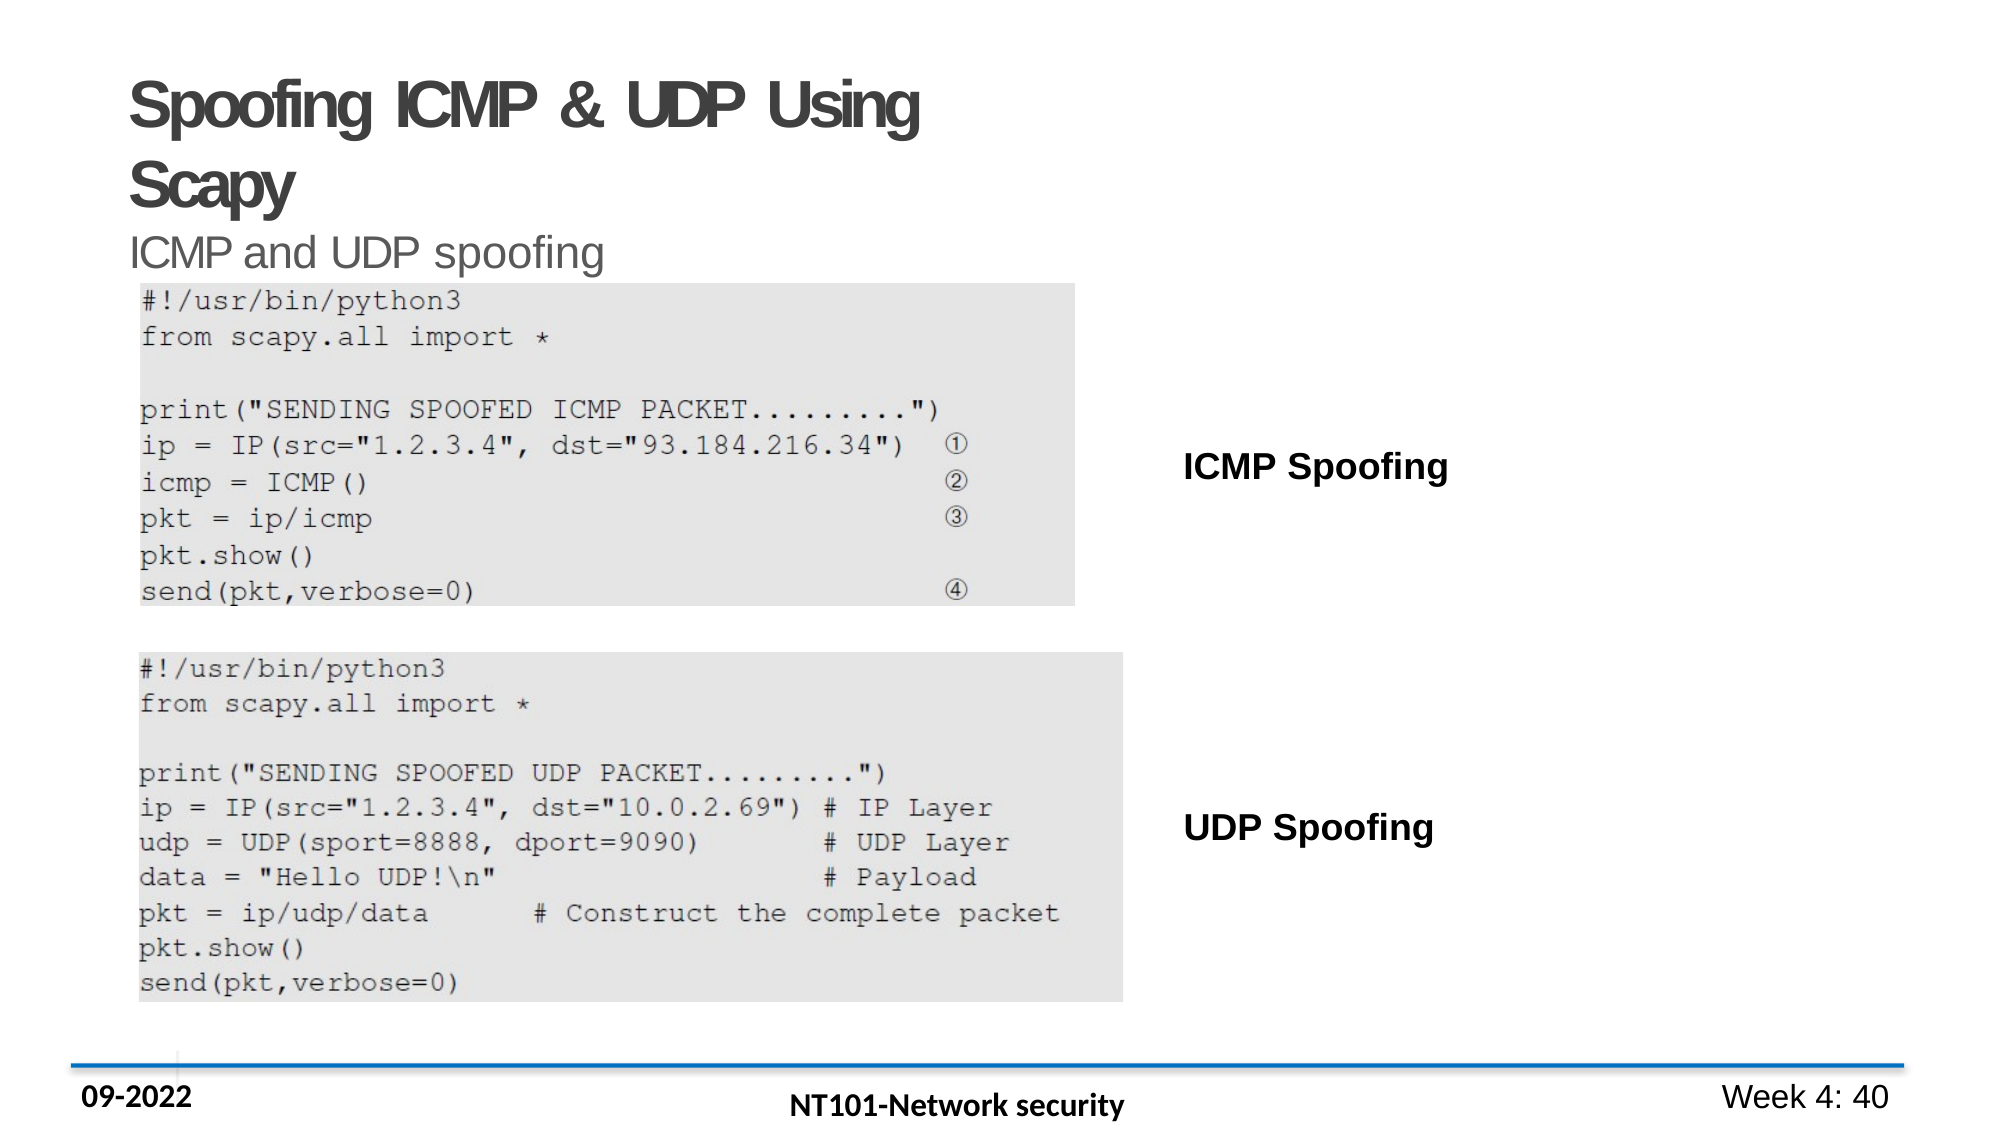

# Spoofing ICMP & UDP Using Scapy
ICMP and UDP spoofing

ICMP Spoofing

UDP Spoofing